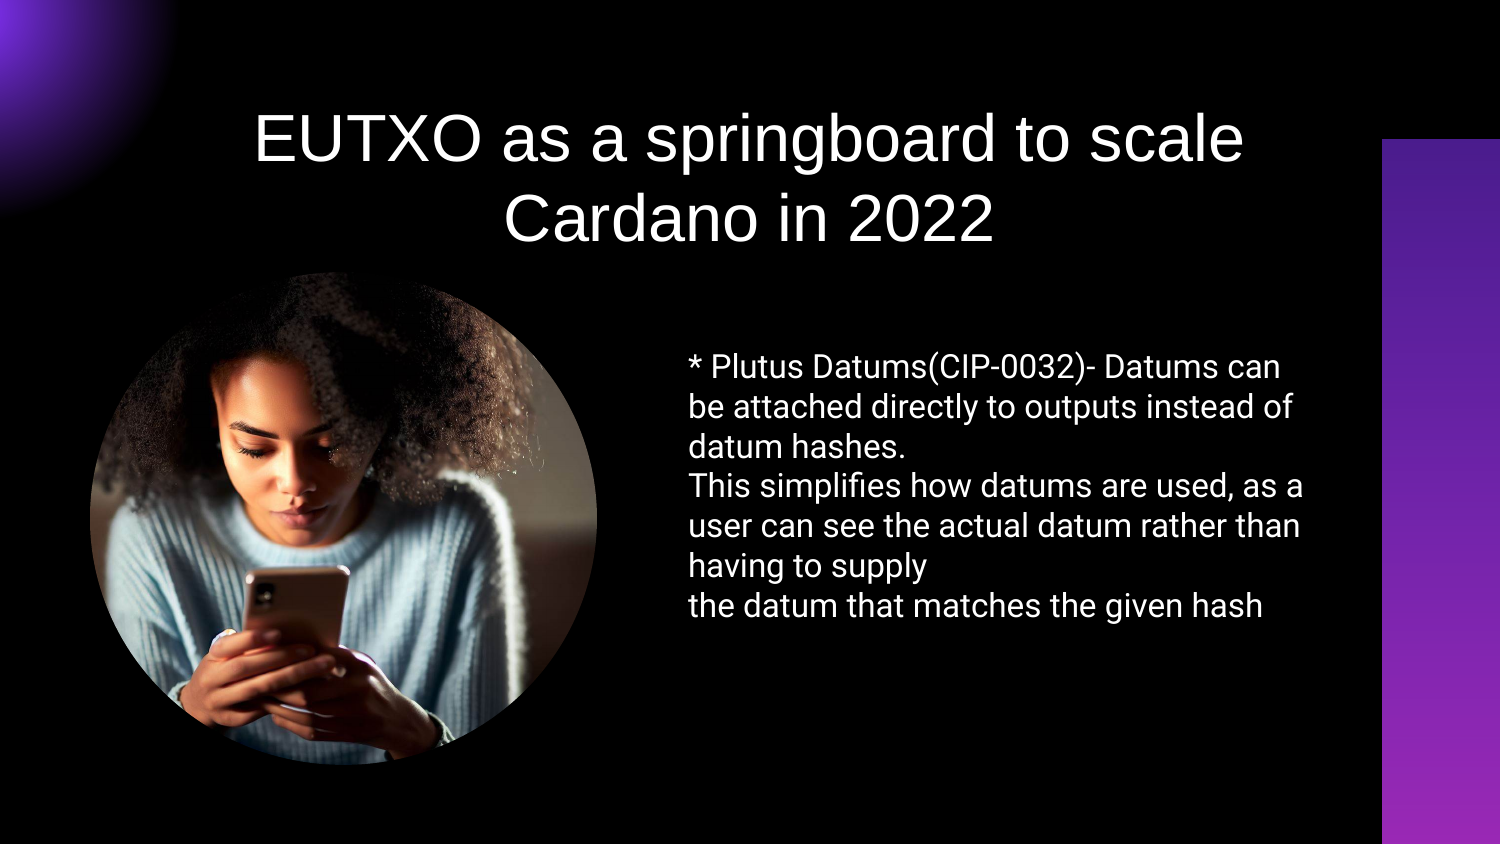

EUTXO as a springboard to scale Cardano in 2022

* Plutus Datums(CIP-0032)- Datums can be attached directly to outputs instead of datum hashes.
This simplifies how datums are used, as a user can see the actual datum rather than having to supply
the datum that matches the given hash